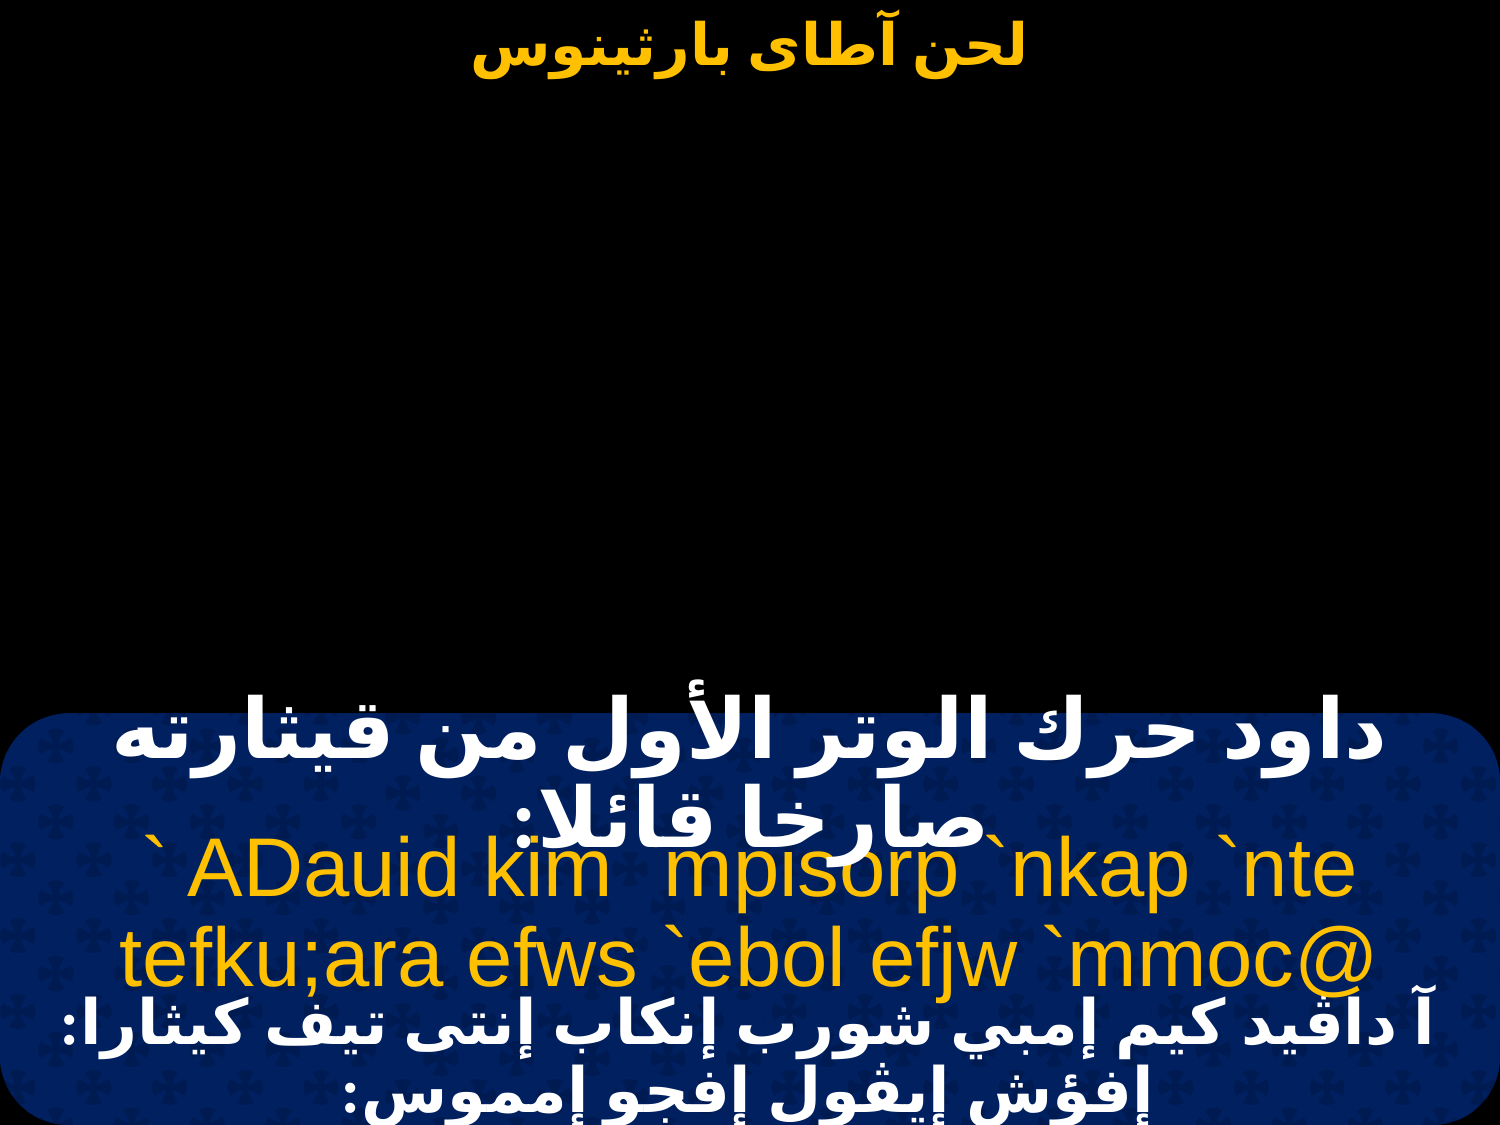

داود حرك الوتر الأول من قيثارته صارخا قائلا:
` ADauid kim `mpisorp `nkap `nte tefku;ara efws `ebol efjw `mmoc@
آ داڤيد كيم إمبي شورب إنكاب إنتى تيف كيثارا: إفؤش إيڤول إفجو إمموس: